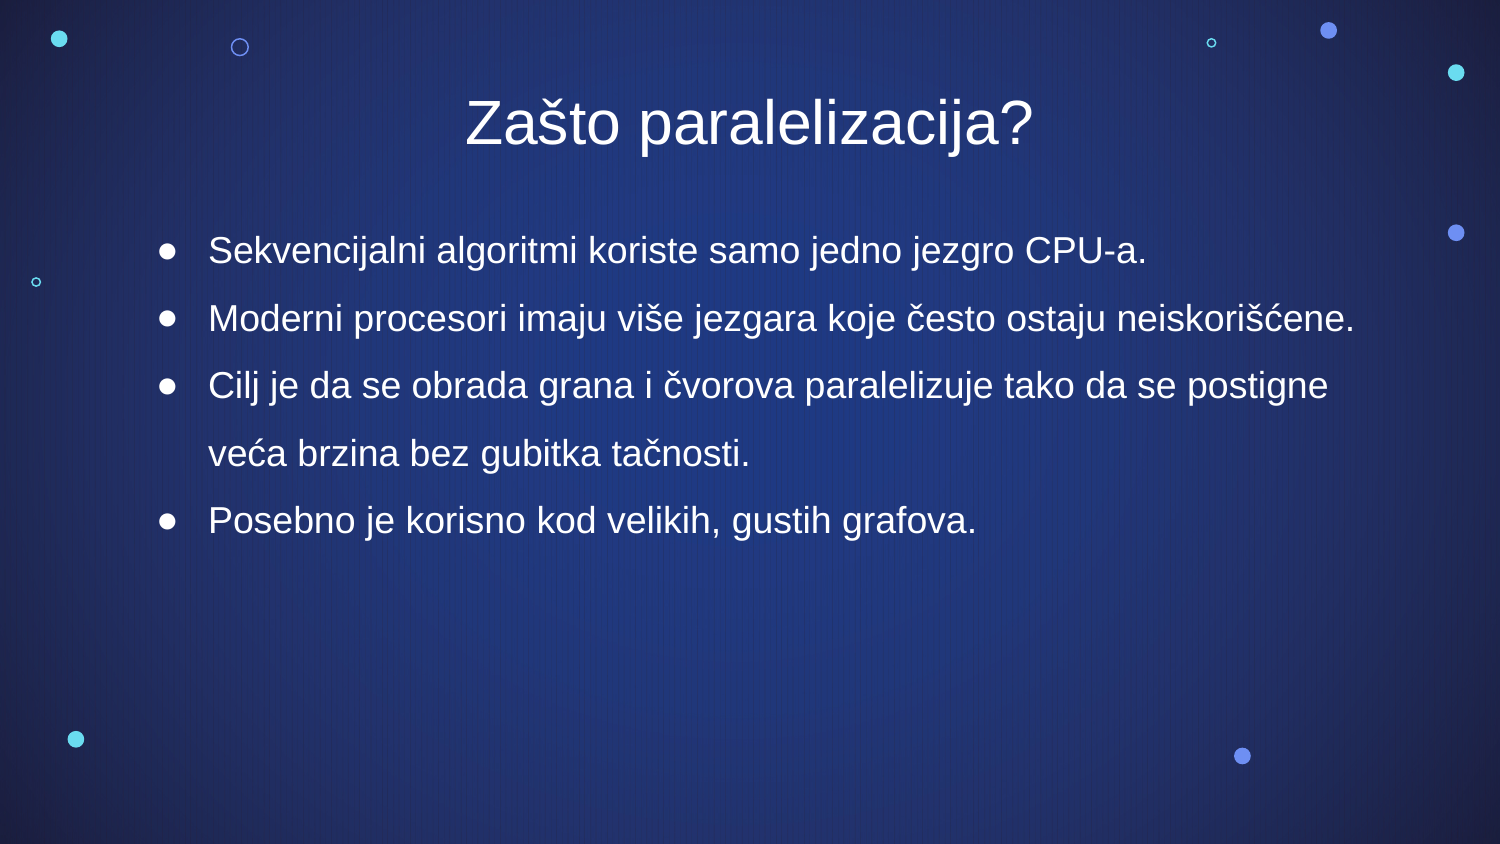

# Zašto paralelizacija?
Sekvencijalni algoritmi koriste samo jedno jezgro CPU-a.
Moderni procesori imaju više jezgara koje često ostaju neiskorišćene.
Cilj je da se obrada grana i čvorova paralelizuje tako da se postigne veća brzina bez gubitka tačnosti.
Posebno je korisno kod velikih, gustih grafova.